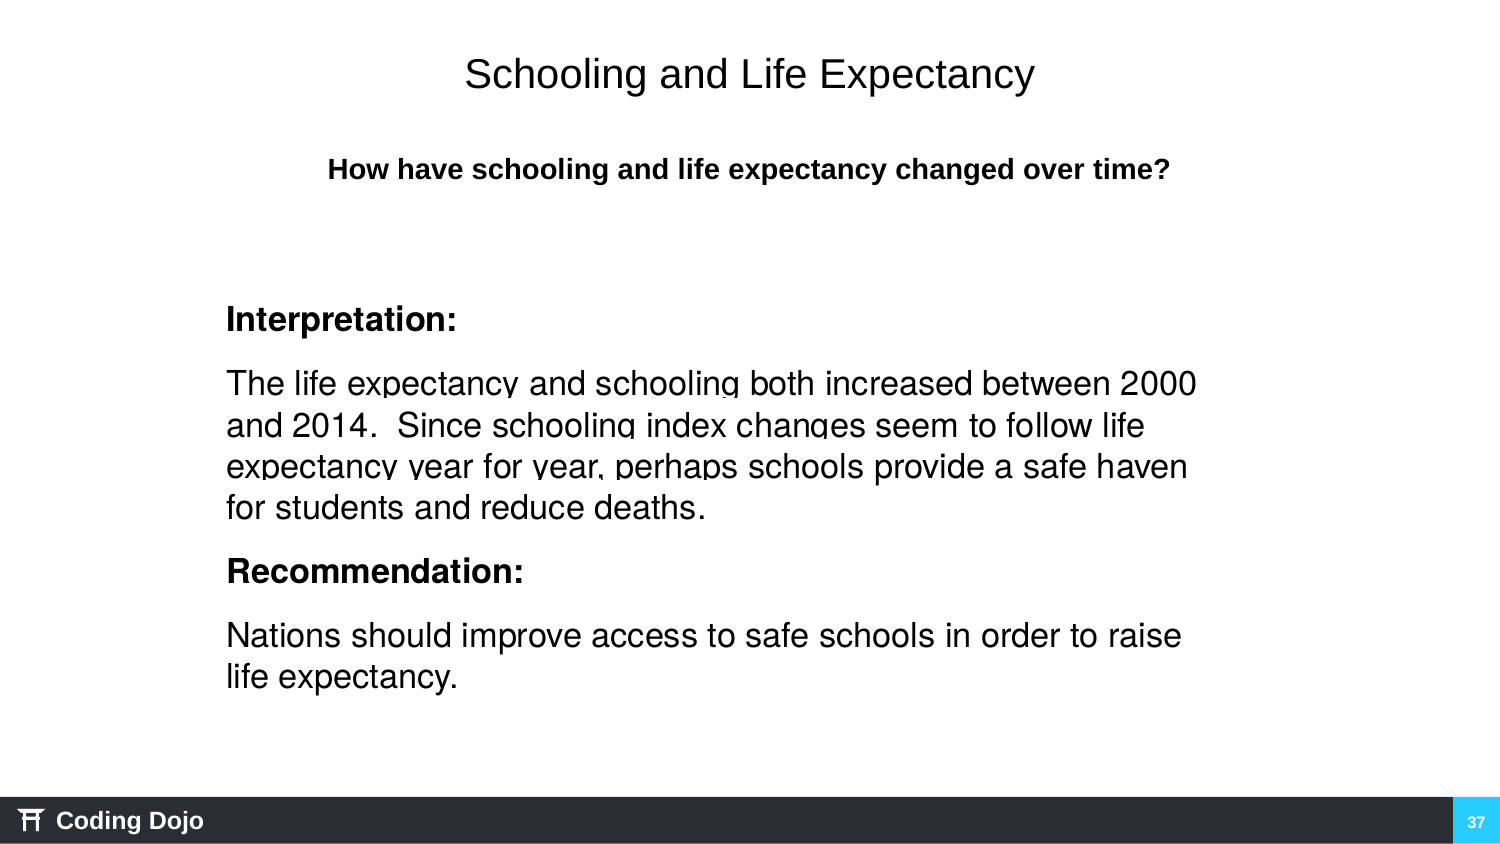

Schooling and Life Expectancy

How have schooling and life expectancy changed over time?
Interpretation:
The life expectancy and schooling both increased between 2000 and 2014.  Since schooling index changes seem to follow life expectancy year for year, perhaps schools provide a safe haven for students and reduce deaths.
Recommendation:
Nations should improve access to safe schools in order to raise life expectancy.